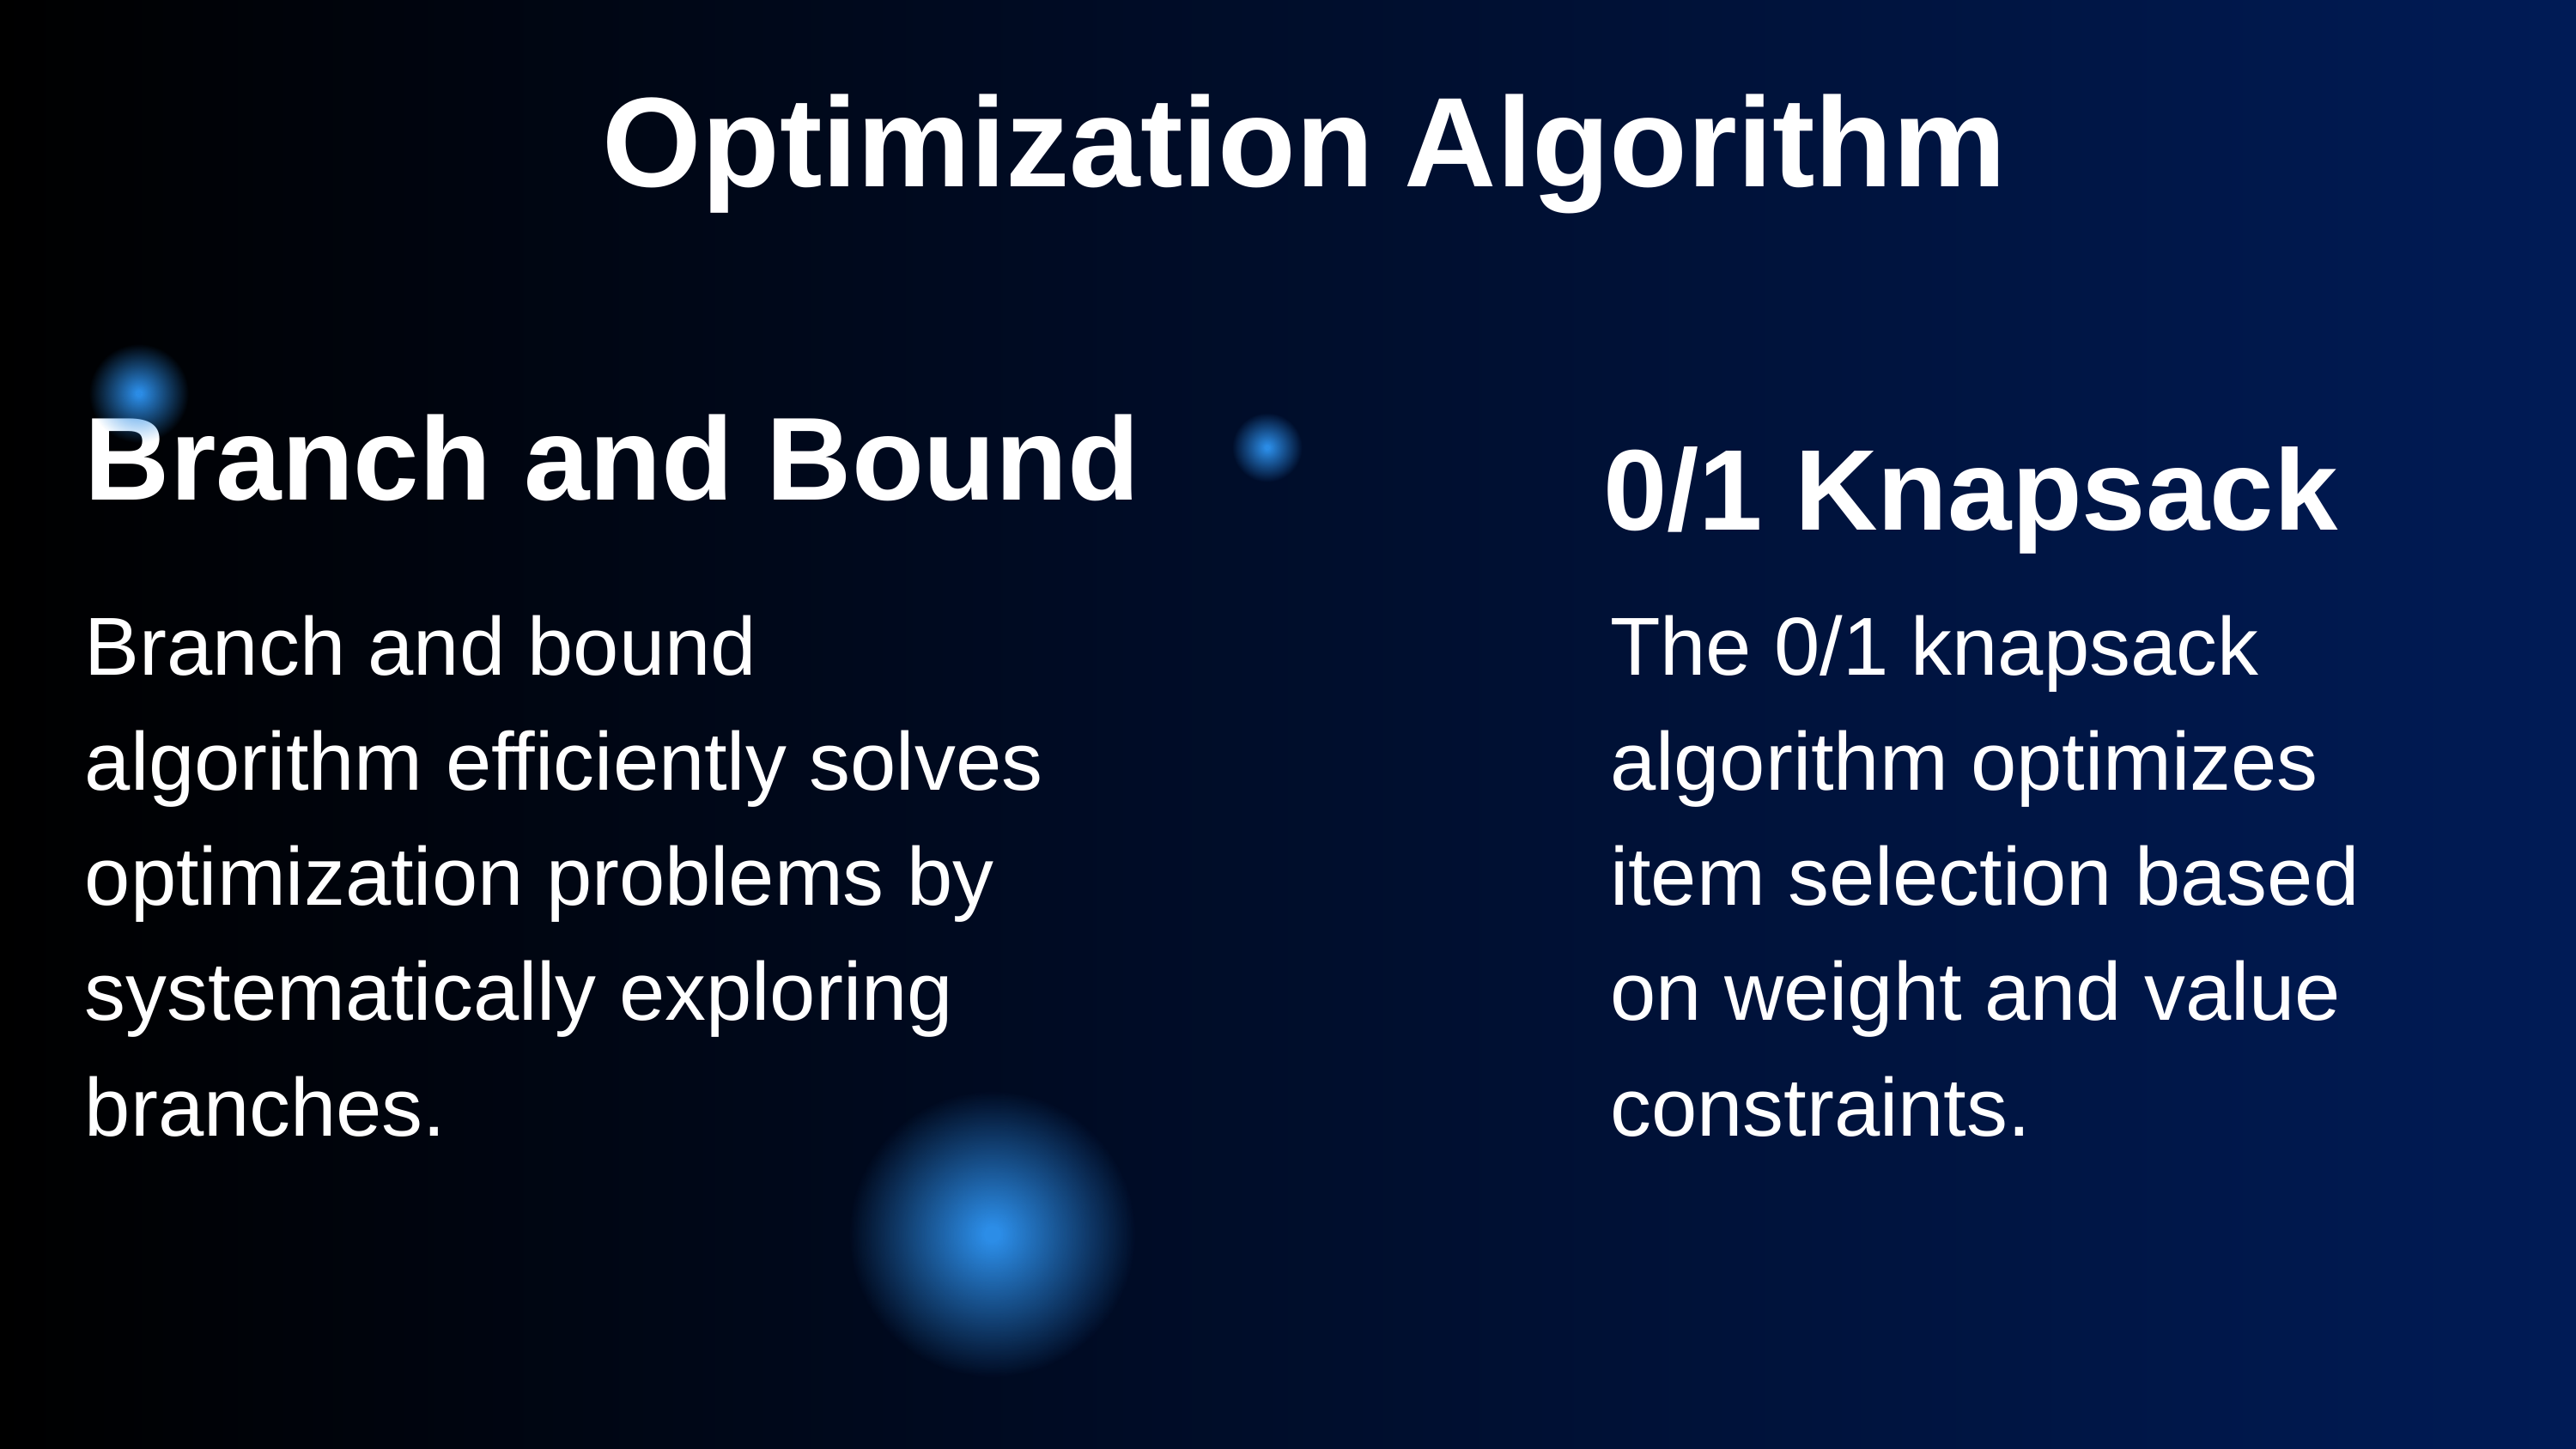

Optimization Algorithm

0/1 Knapsack
Branch and Bound

Branch and bound algorithm efficiently solves optimization problems by systematically exploring branches.
The 0/1 knapsack algorithm optimizes item selection based on weight and value constraints.